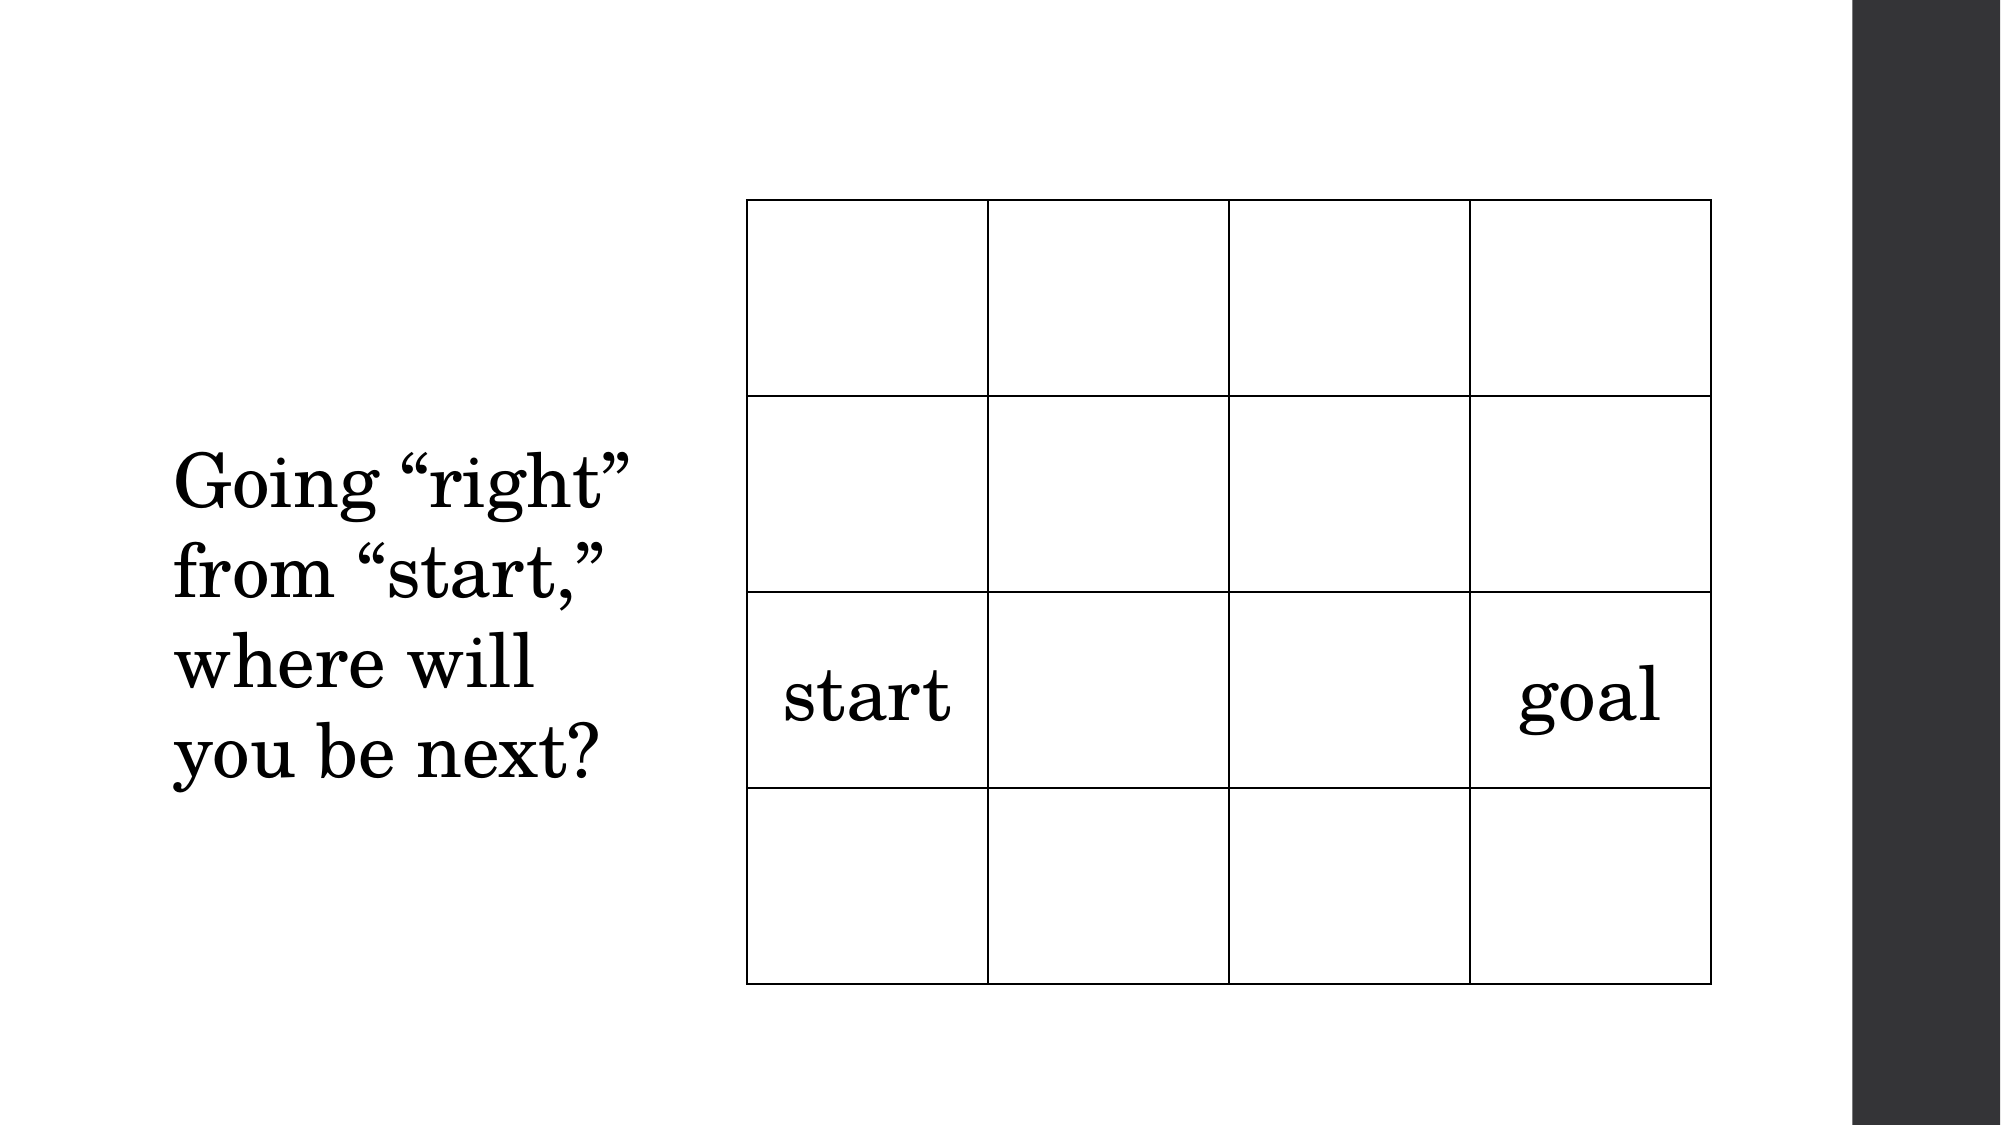

|  |  |  |  |
| --- | --- | --- | --- |
|  |  |  |  |
| start |  |  | goal |
|  |  |  |  |
Going “right” from “start,” where will you be next?